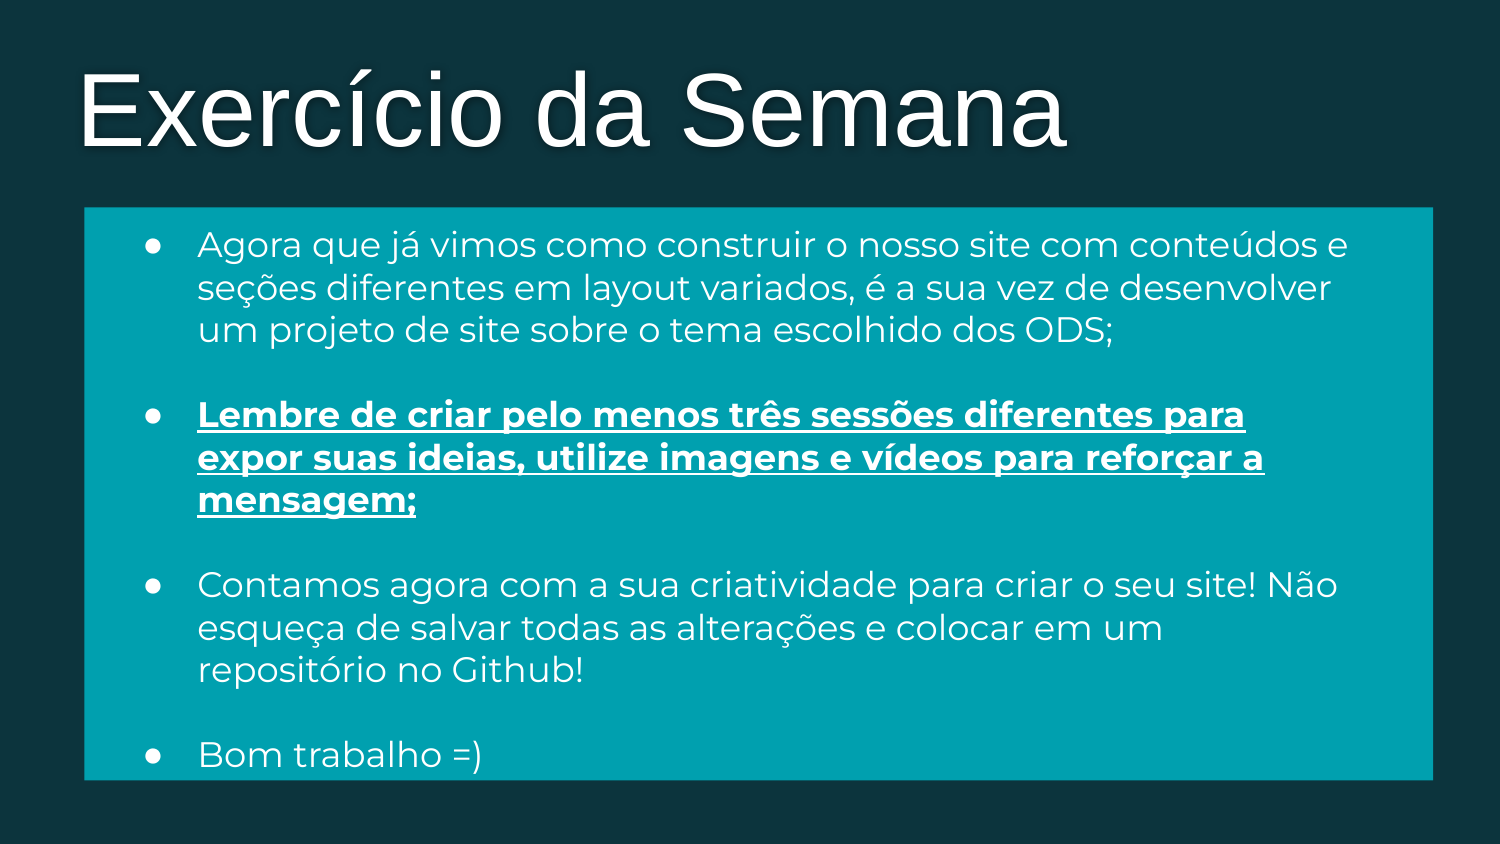

Exercício da Semana

Agora que já vimos como construir o nosso site com conteúdos e seções diferentes em layout variados, é a sua vez de desenvolver um projeto de site sobre o tema escolhido dos ODS;

Lembre de criar pelo menos três sessões diferentes para expor suas ideias, utilize imagens e vídeos para reforçar a mensagem;

Contamos agora com a sua criatividade para criar o seu site! Não esqueça de salvar todas as alterações e colocar em um repositório no Github!

Bom trabalho =)